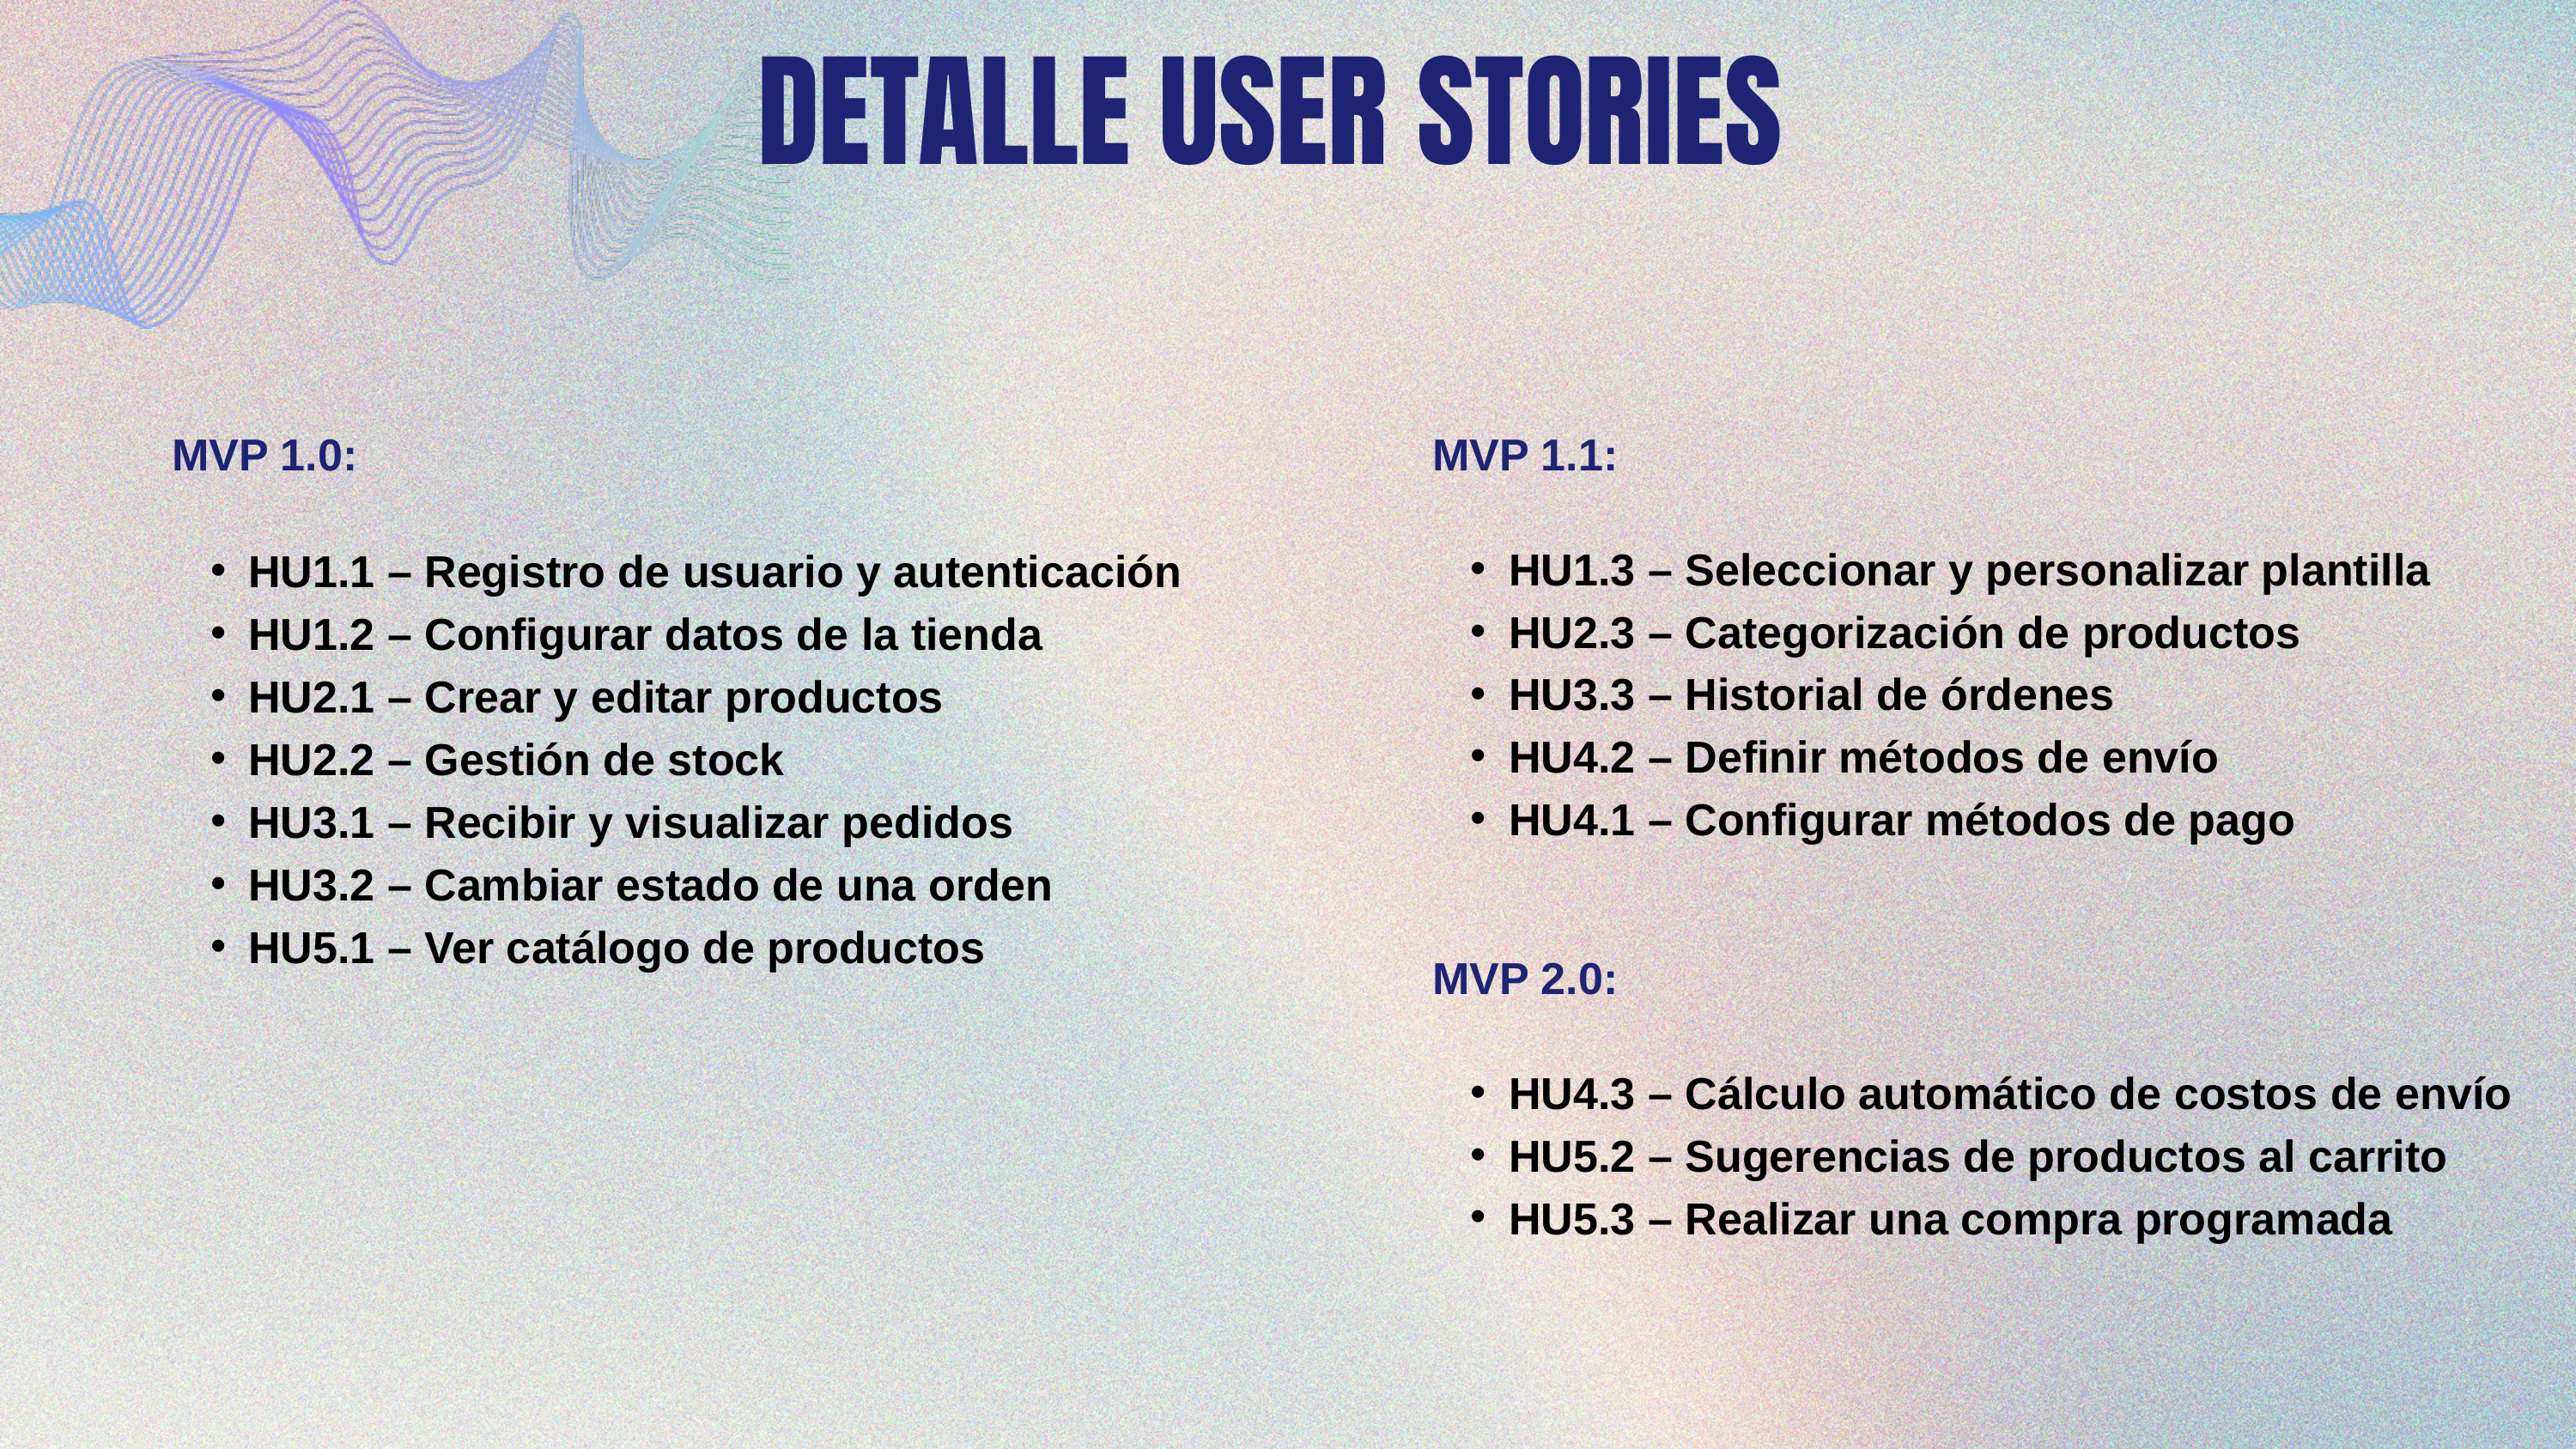

DETALLE USER STORIES
MVP 1.0:

MVP 1.1:

HU1.3 – Seleccionar y personalizar plantilla
HU2.3 – Categorización de productos
HU3.3 – Historial de órdenes
HU4.2 – Definir métodos de envío
HU4.1 – Configurar métodos de pago
HU1.1 – Registro de usuario y autenticación
HU1.2 – Configurar datos de la tienda
HU2.1 – Crear y editar productos
HU2.2 – Gestión de stock
HU3.1 – Recibir y visualizar pedidos
HU3.2 – Cambiar estado de una orden
HU5.1 – Ver catálogo de productos
MVP 2.0:

HU4.3 – Cálculo automático de costos de envío
HU5.2 – Sugerencias de productos al carrito
HU5.3 – Realizar una compra programada